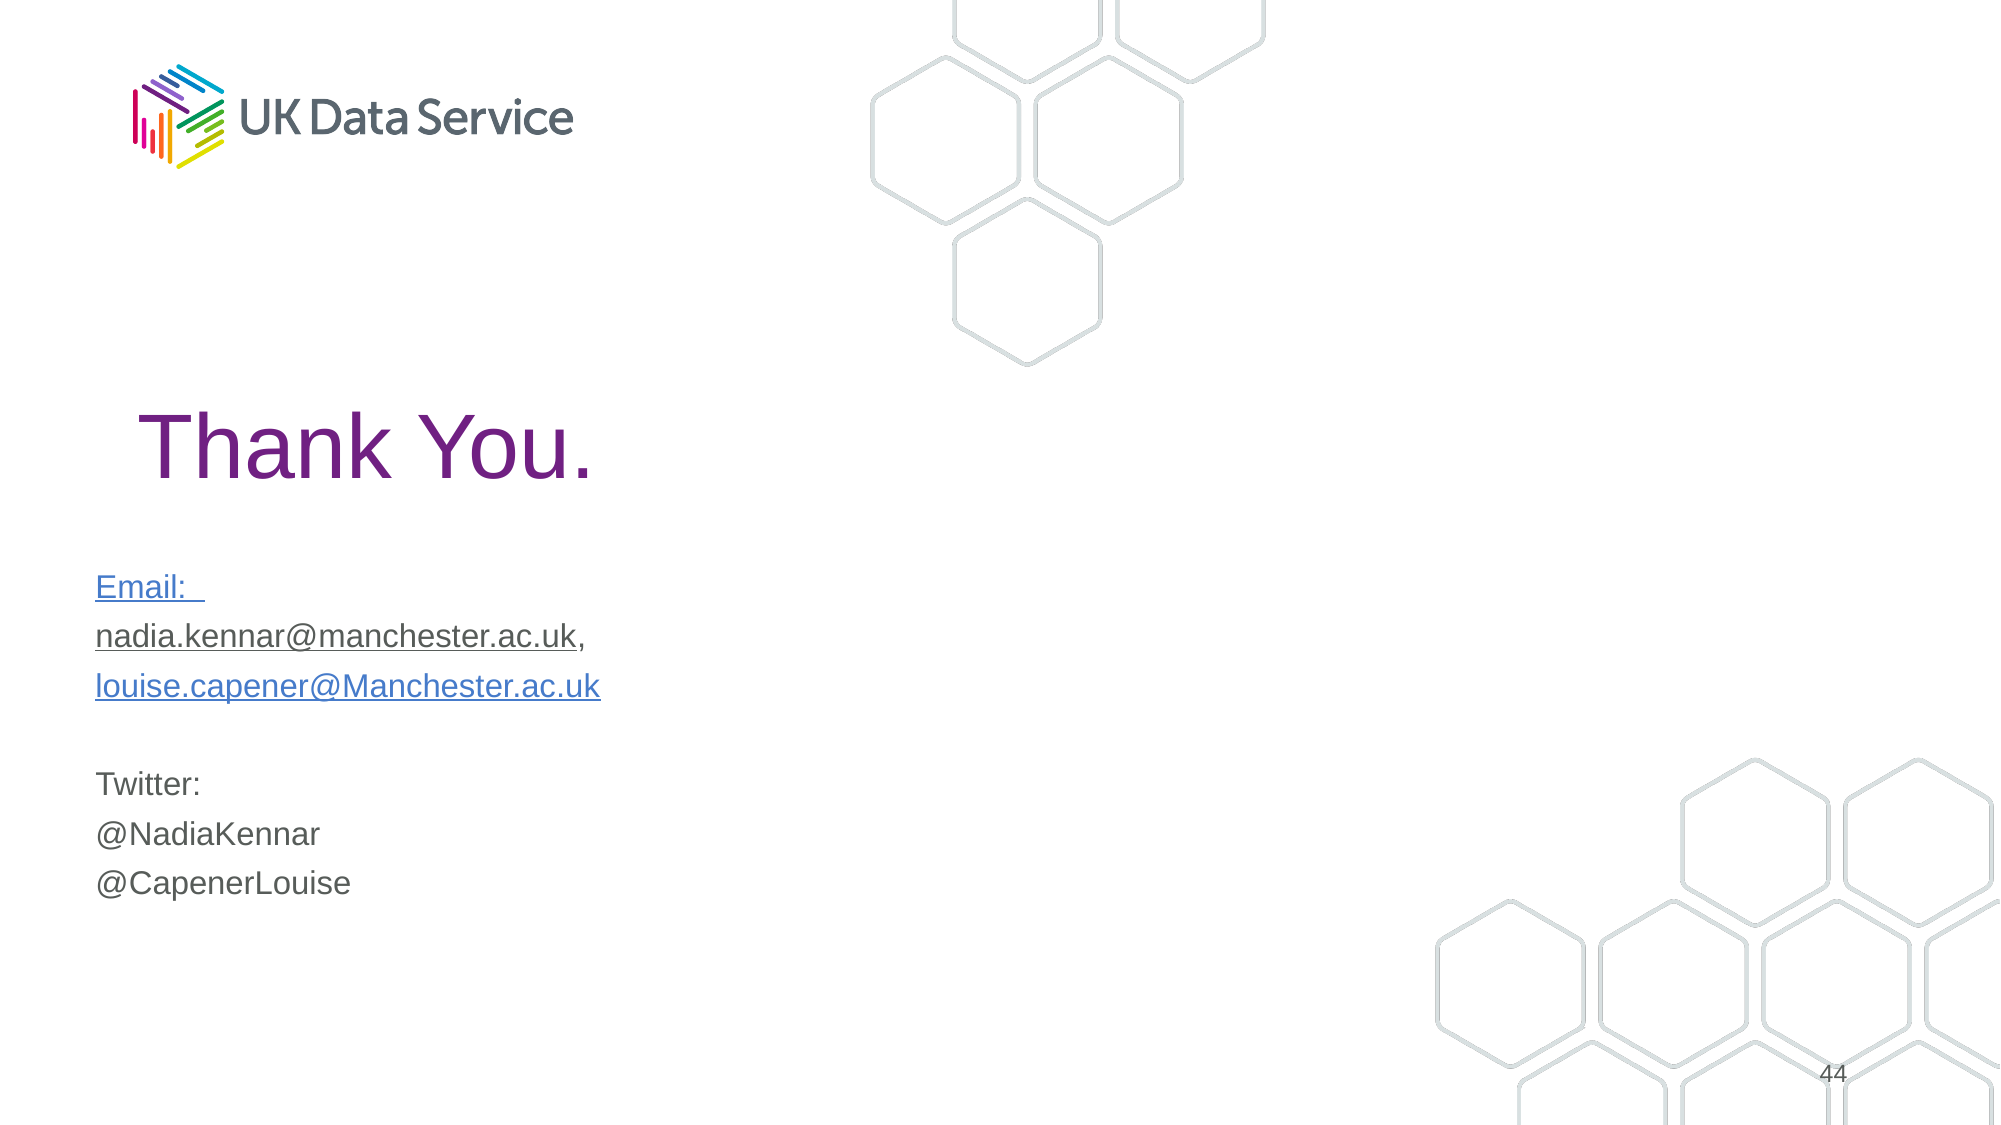

# Thank You.
Email:
nadia.kennar@manchester.ac.uk,
louise.capener@Manchester.ac.uk

Twitter:
@NadiaKennar
@CapenerLouise

44